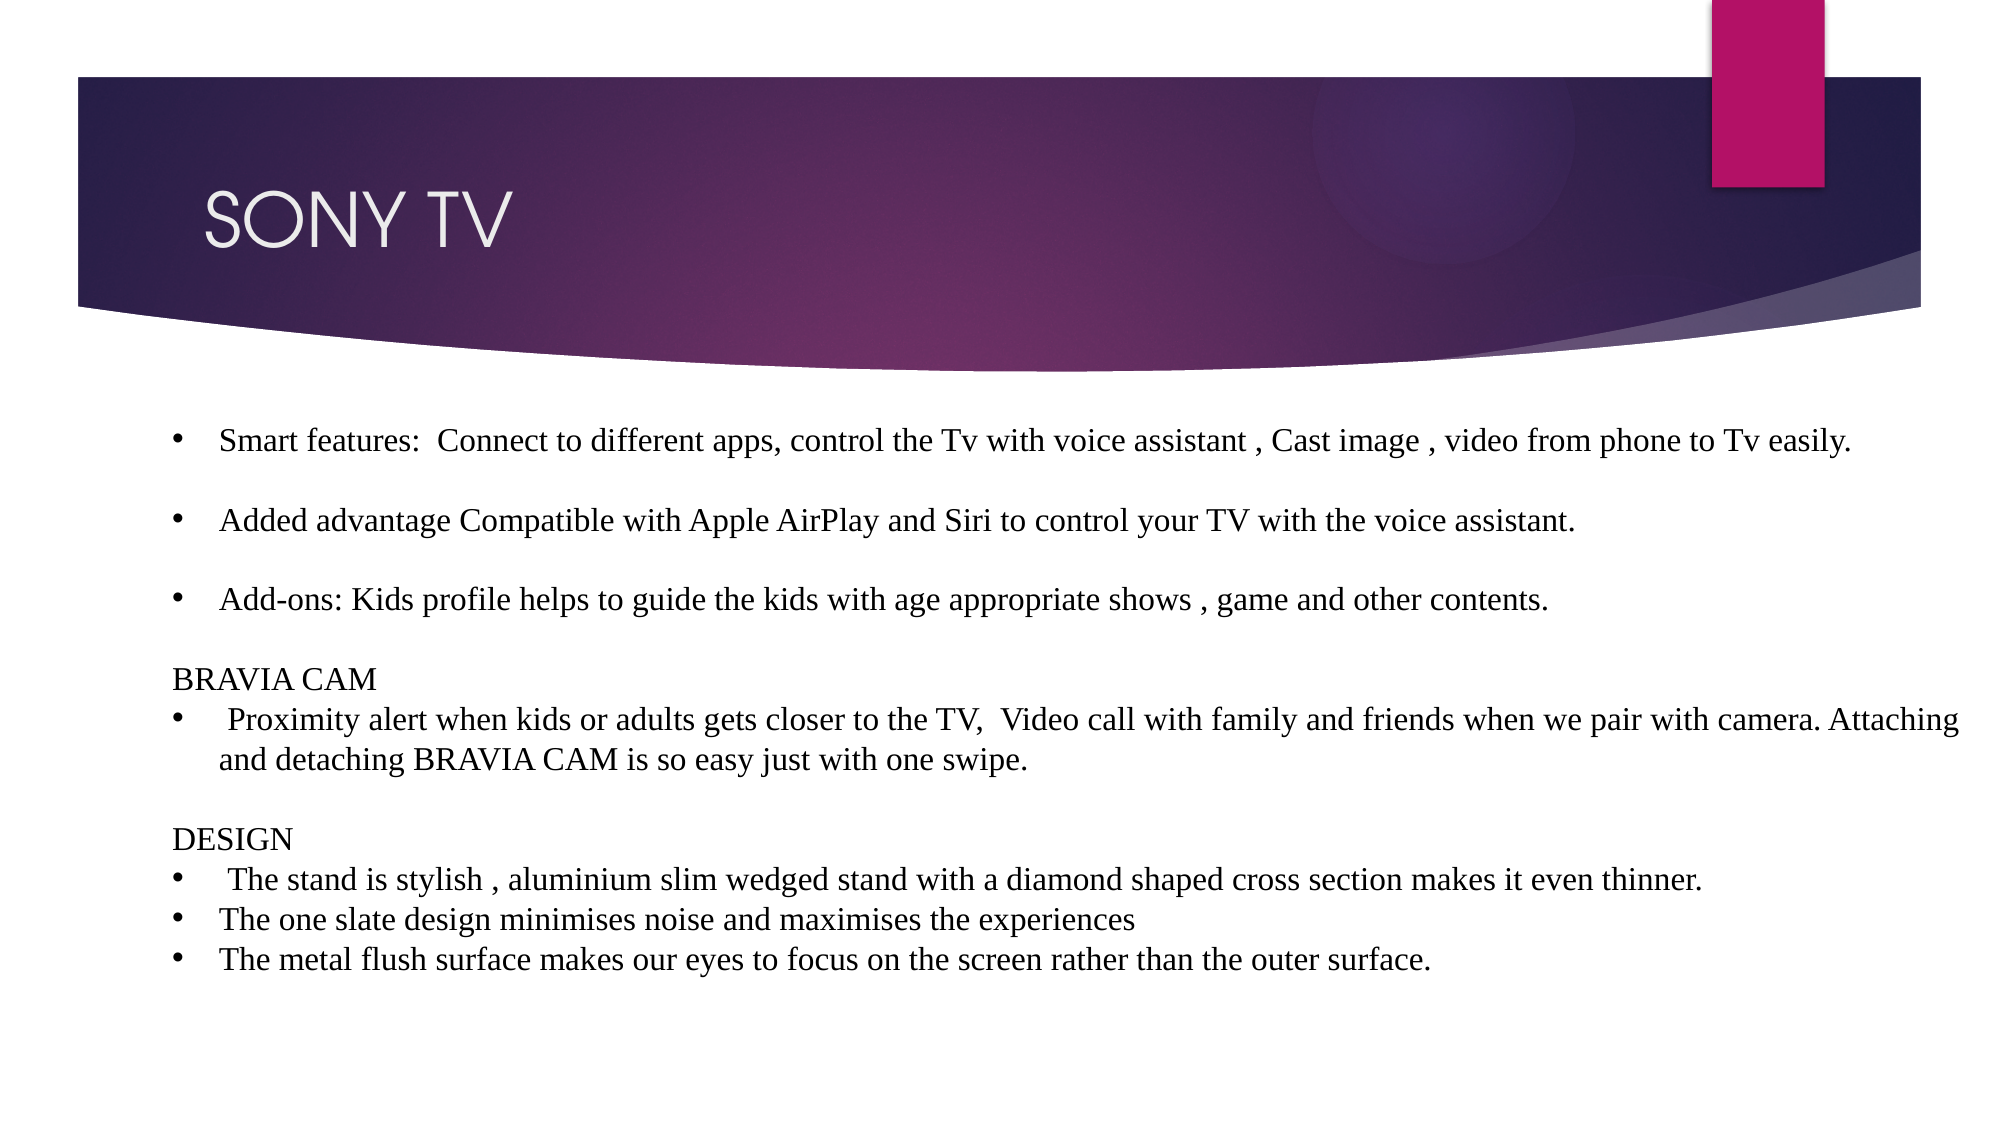

# SONY TV
Smart features:  Connect to different apps, control the Tv with voice assistant , Cast image , video from phone to Tv easily.

Added advantage Compatible with Apple AirPlay and Siri to control your TV with the voice assistant.

Add-ons: Kids profile helps to guide the kids with age appropriate shows , game and other contents.

BRAVIA CAM
 Proximity alert when kids or adults gets closer to the TV,  Video call with family and friends when we pair with camera. Attaching and detaching BRAVIA CAM is so easy just with one swipe.

DESIGN
 The stand is stylish , aluminium slim wedged stand with a diamond shaped cross section makes it even thinner.
The one slate design minimises noise and maximises the experiences
The metal flush surface makes our eyes to focus on the screen rather than the outer surface.